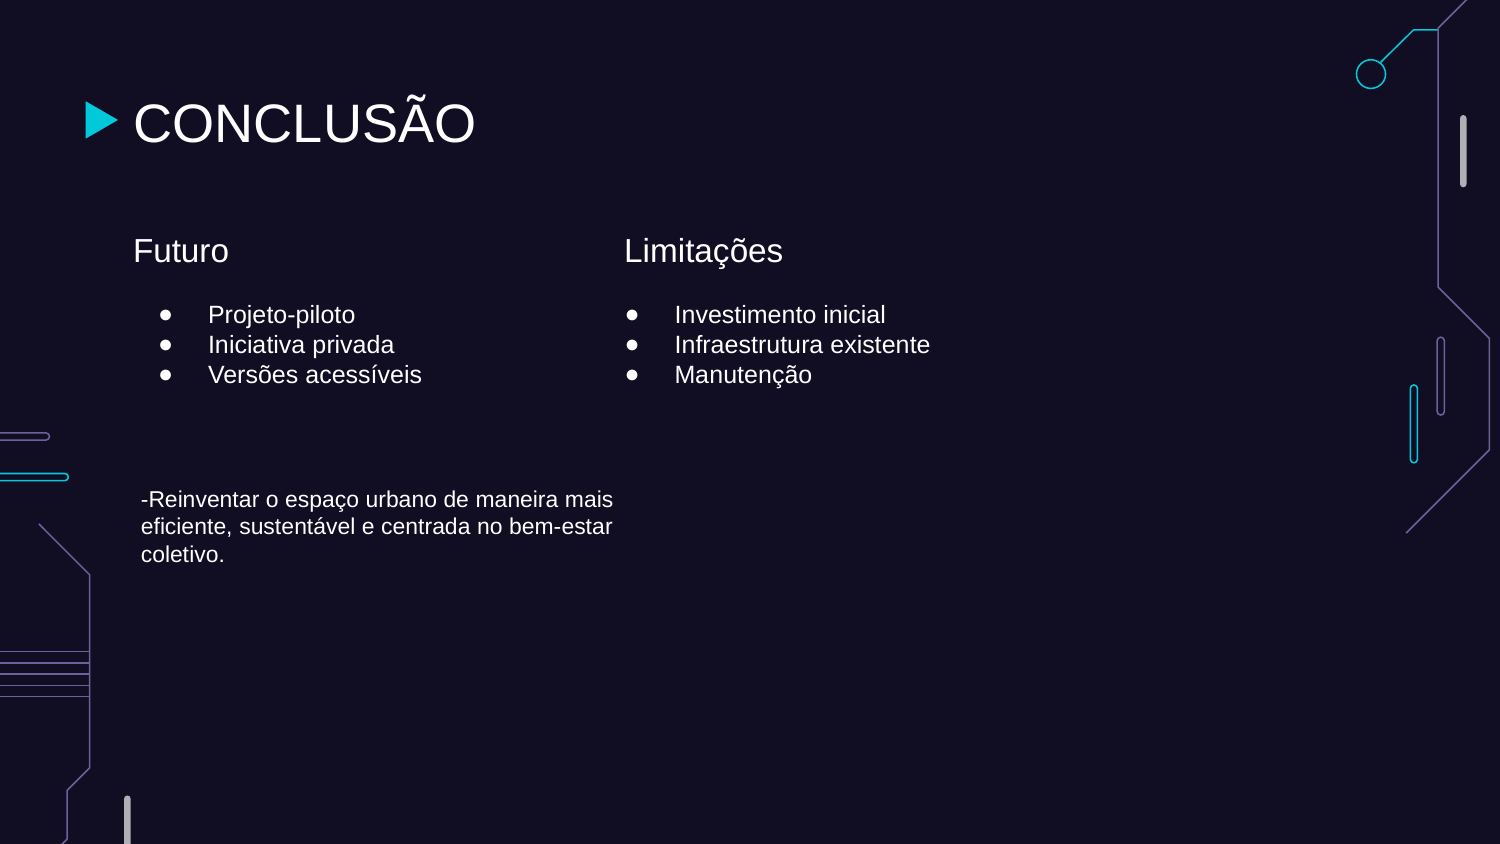

# CONCLUSÃO

Futuro
Limitações
Investimento inicial
Infraestrutura existente
Manutenção
Projeto-piloto
Iniciativa privada
Versões acessíveis
-Reinventar o espaço urbano de maneira mais eficiente, sustentável e centrada no bem-estar coletivo.